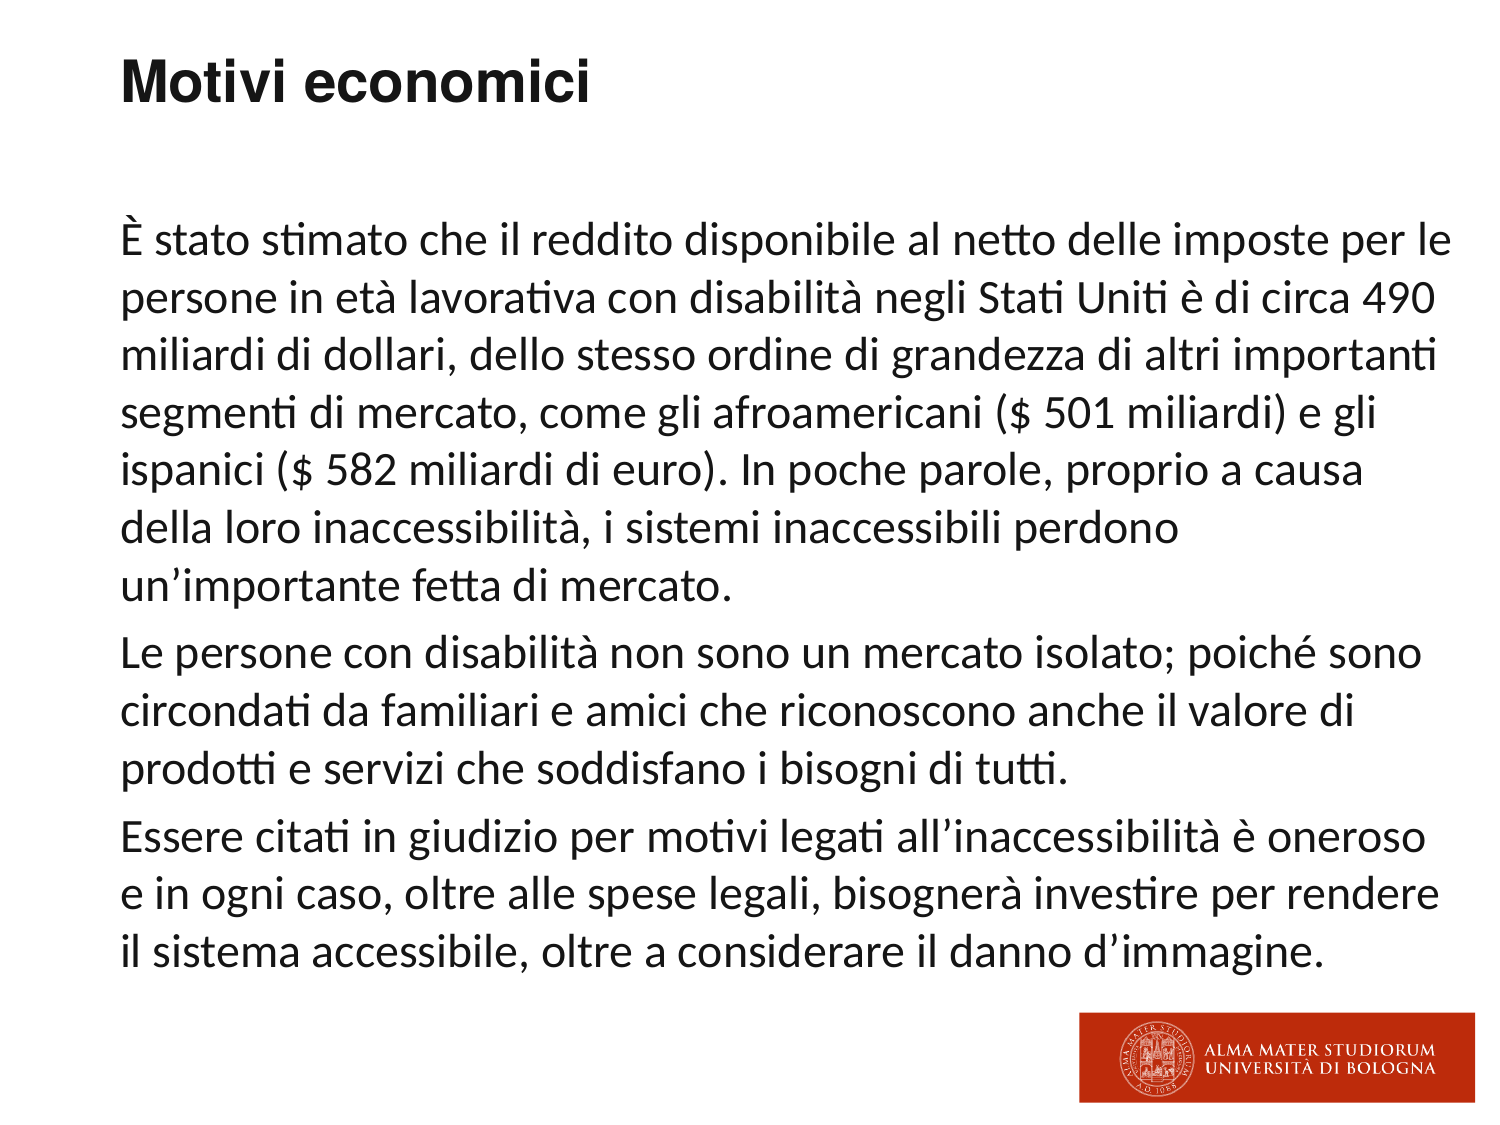

# Motivi economici
È stato stimato che il reddito disponibile al netto delle imposte per le persone in età lavorativa con disabilità negli Stati Uniti è di circa 490 miliardi di dollari, dello stesso ordine di grandezza di altri importanti segmenti di mercato, come gli afroamericani ($ 501 miliardi) e gli ispanici ($ 582 miliardi di euro). In poche parole, proprio a causa della loro inaccessibilità, i sistemi inaccessibili perdono un’importante fetta di mercato.
Le persone con disabilità non sono un mercato isolato; poiché sono circondati da familiari e amici che riconoscono anche il valore di prodotti e servizi che soddisfano i bisogni di tutti.
Essere citati in giudizio per motivi legati all’inaccessibilità è oneroso e in ogni caso, oltre alle spese legali, bisognerà investire per rendere il sistema accessibile, oltre a considerare il danno d’immagine.